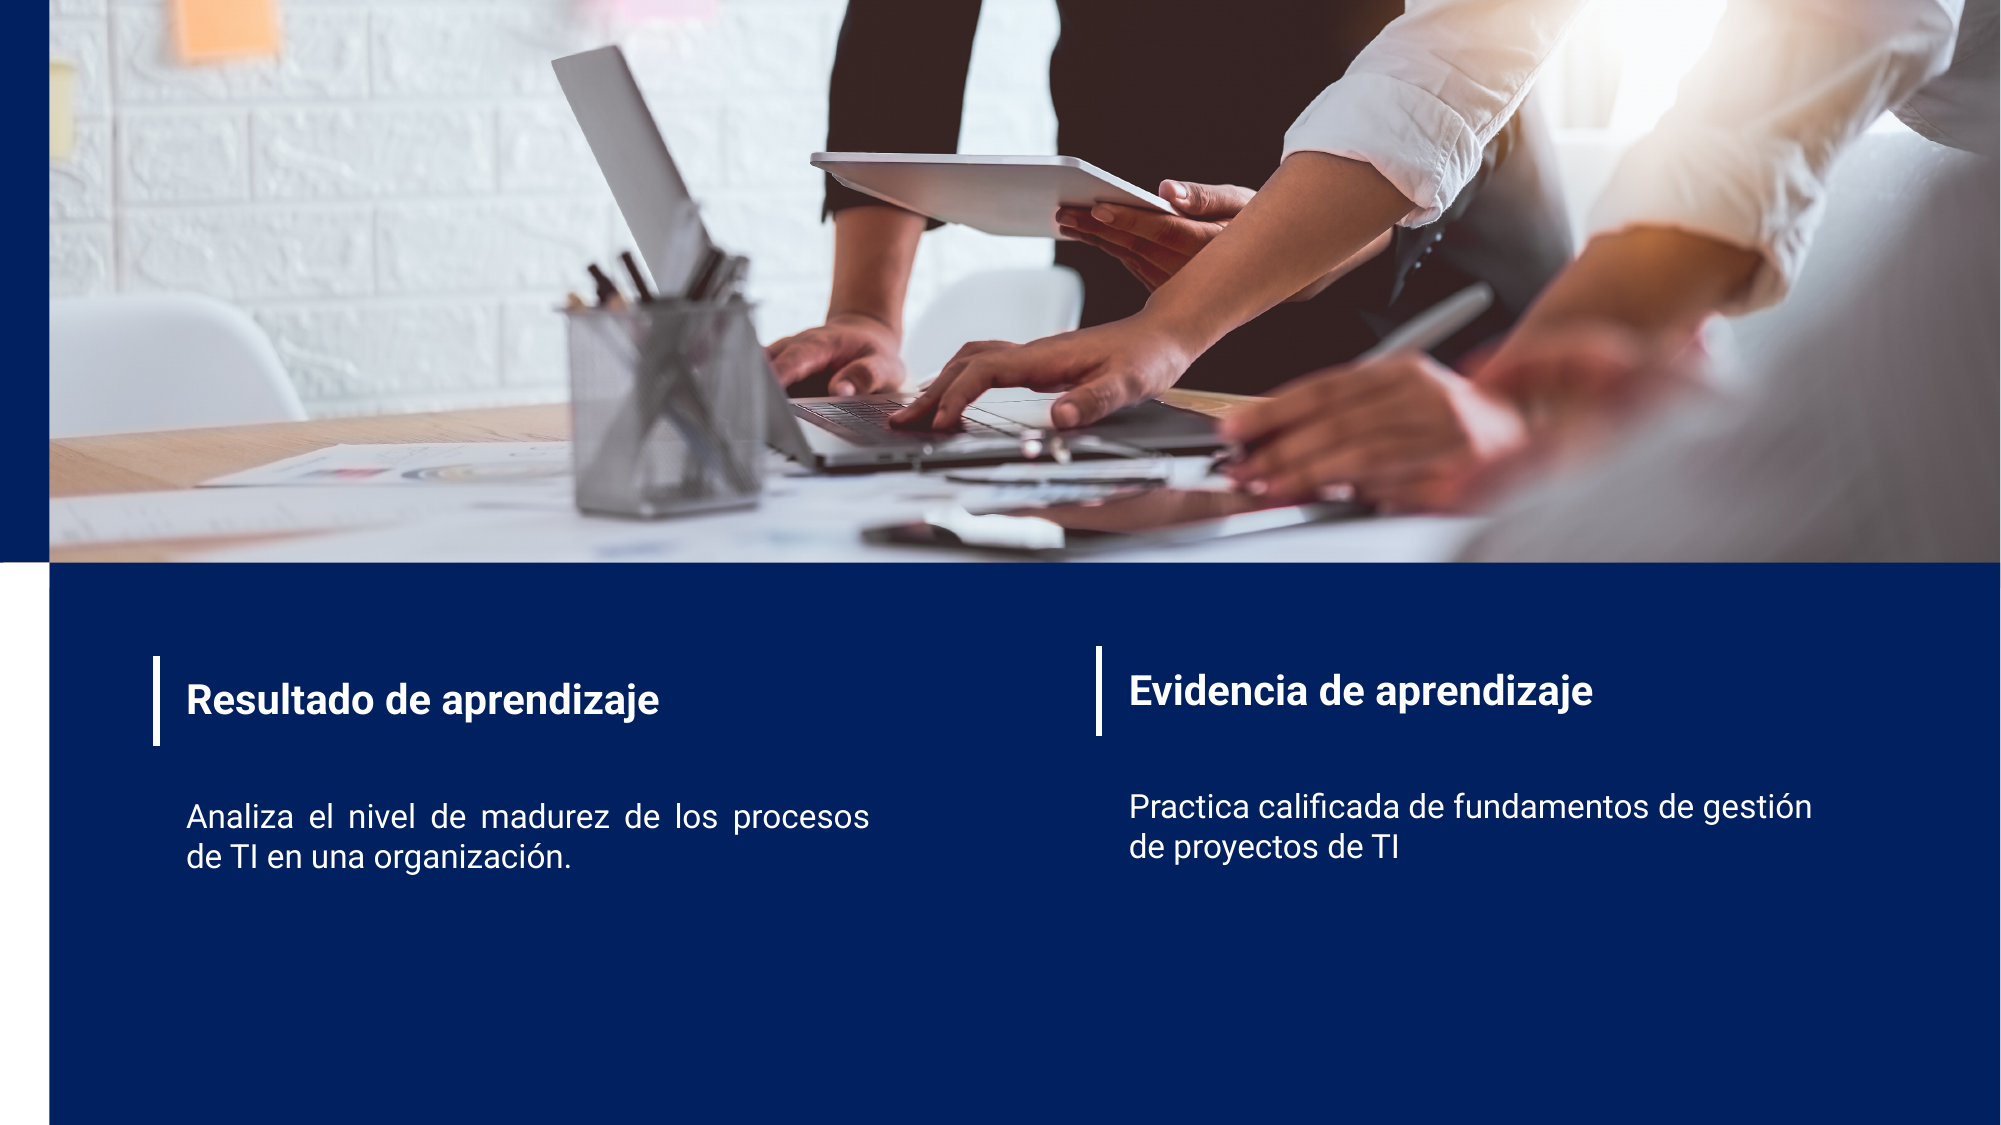

Evidencia de aprendizaje
Resultado de aprendizaje
Practica calificada de fundamentos de gestión de proyectos de TI
Analiza el nivel de madurez de los procesos de TI en una organización.